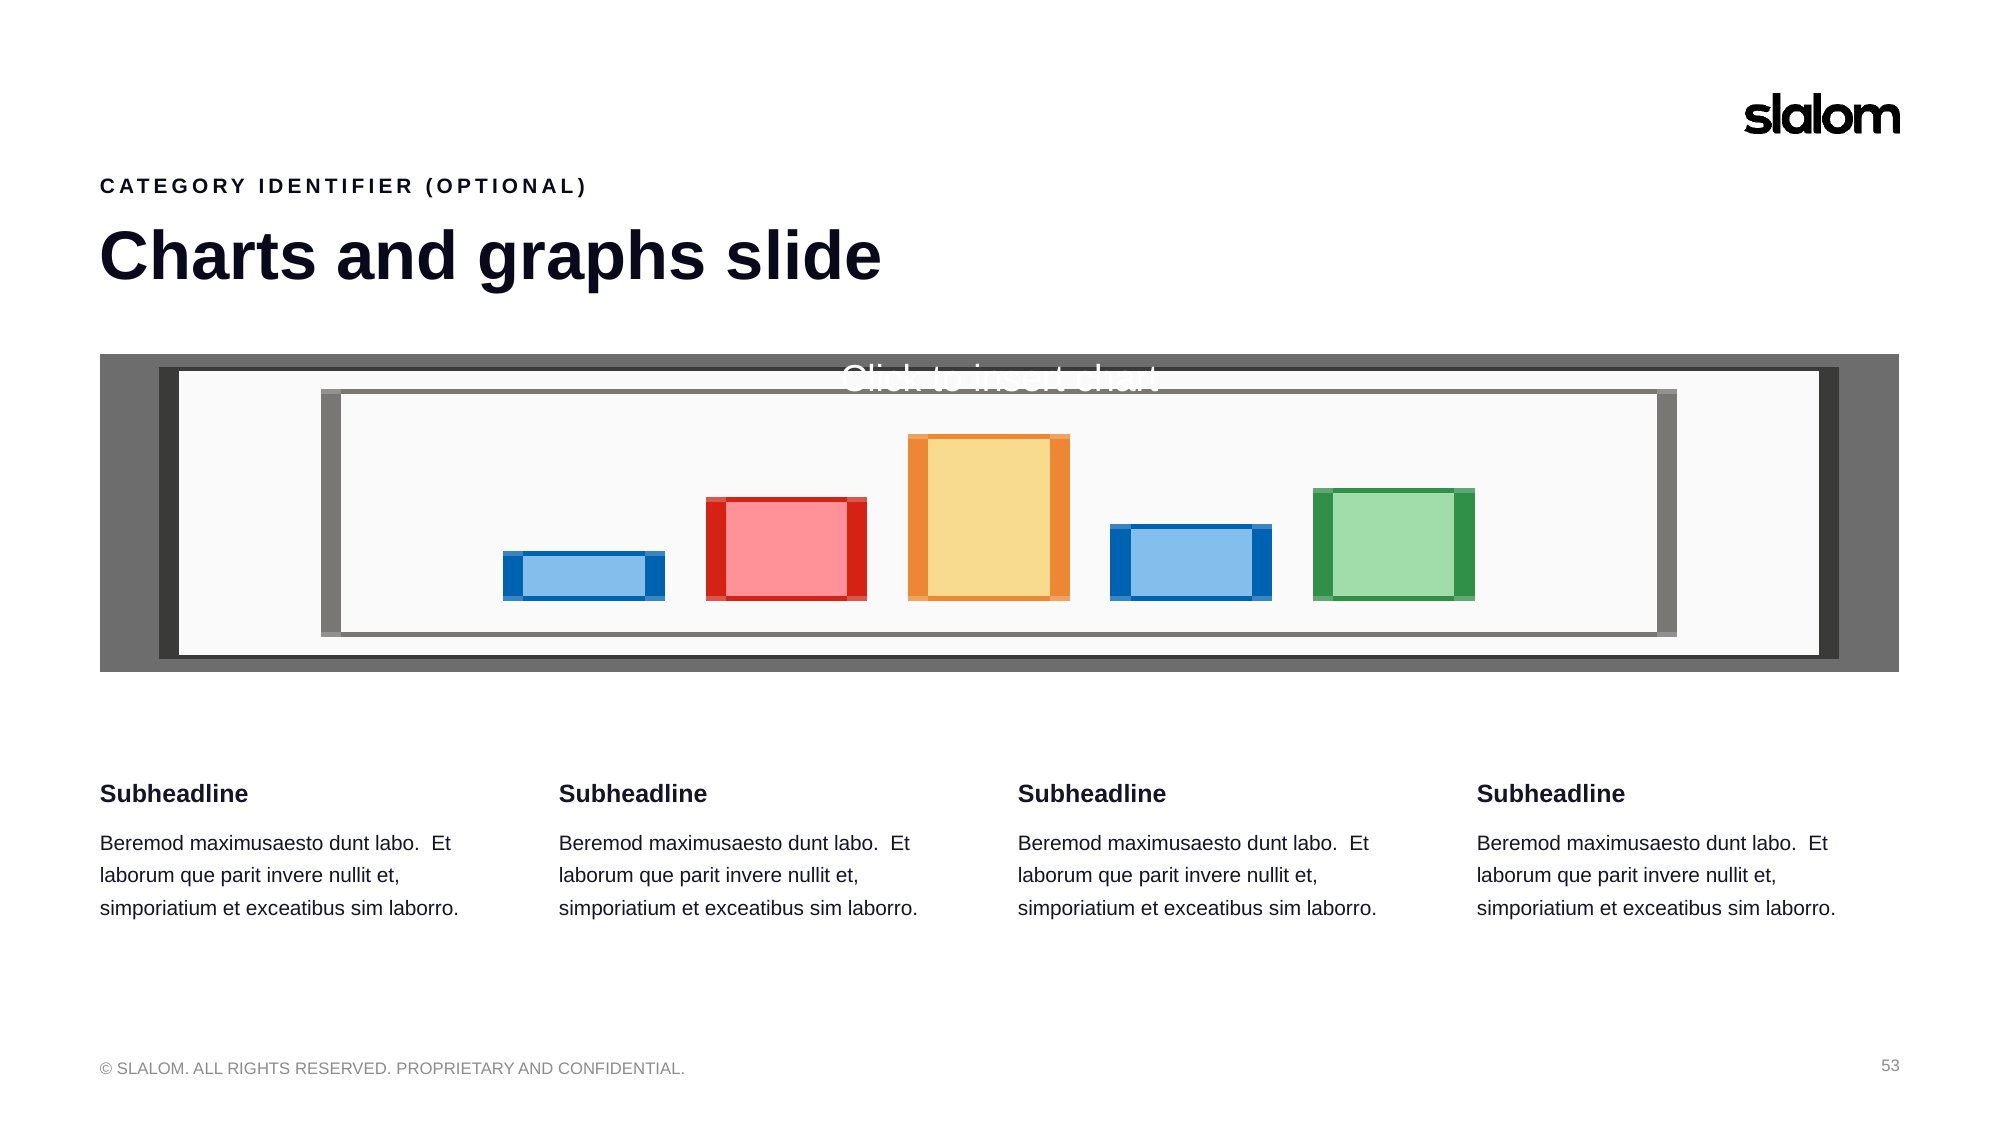

CATEGORY IDENTIFIER (OPTIONAL)
Charts and graphs slide

Subheadline
Beremod maximusaesto dunt labo.  Et laborum que parit invere nullit et, simporiatium et exceatibus sim laborro.
Subheadline
Beremod maximusaesto dunt labo.  Et laborum que parit invere nullit et, simporiatium et exceatibus sim laborro.
Subheadline
Beremod maximusaesto dunt labo.  Et laborum que parit invere nullit et, simporiatium et exceatibus sim laborro.
Subheadline
Beremod maximusaesto dunt labo.  Et laborum que parit invere nullit et, simporiatium et exceatibus sim laborro.
53
© SLALOM. ALL RIGHTS RESERVED. PROPRIETARY AND CONFIDENTIAL.